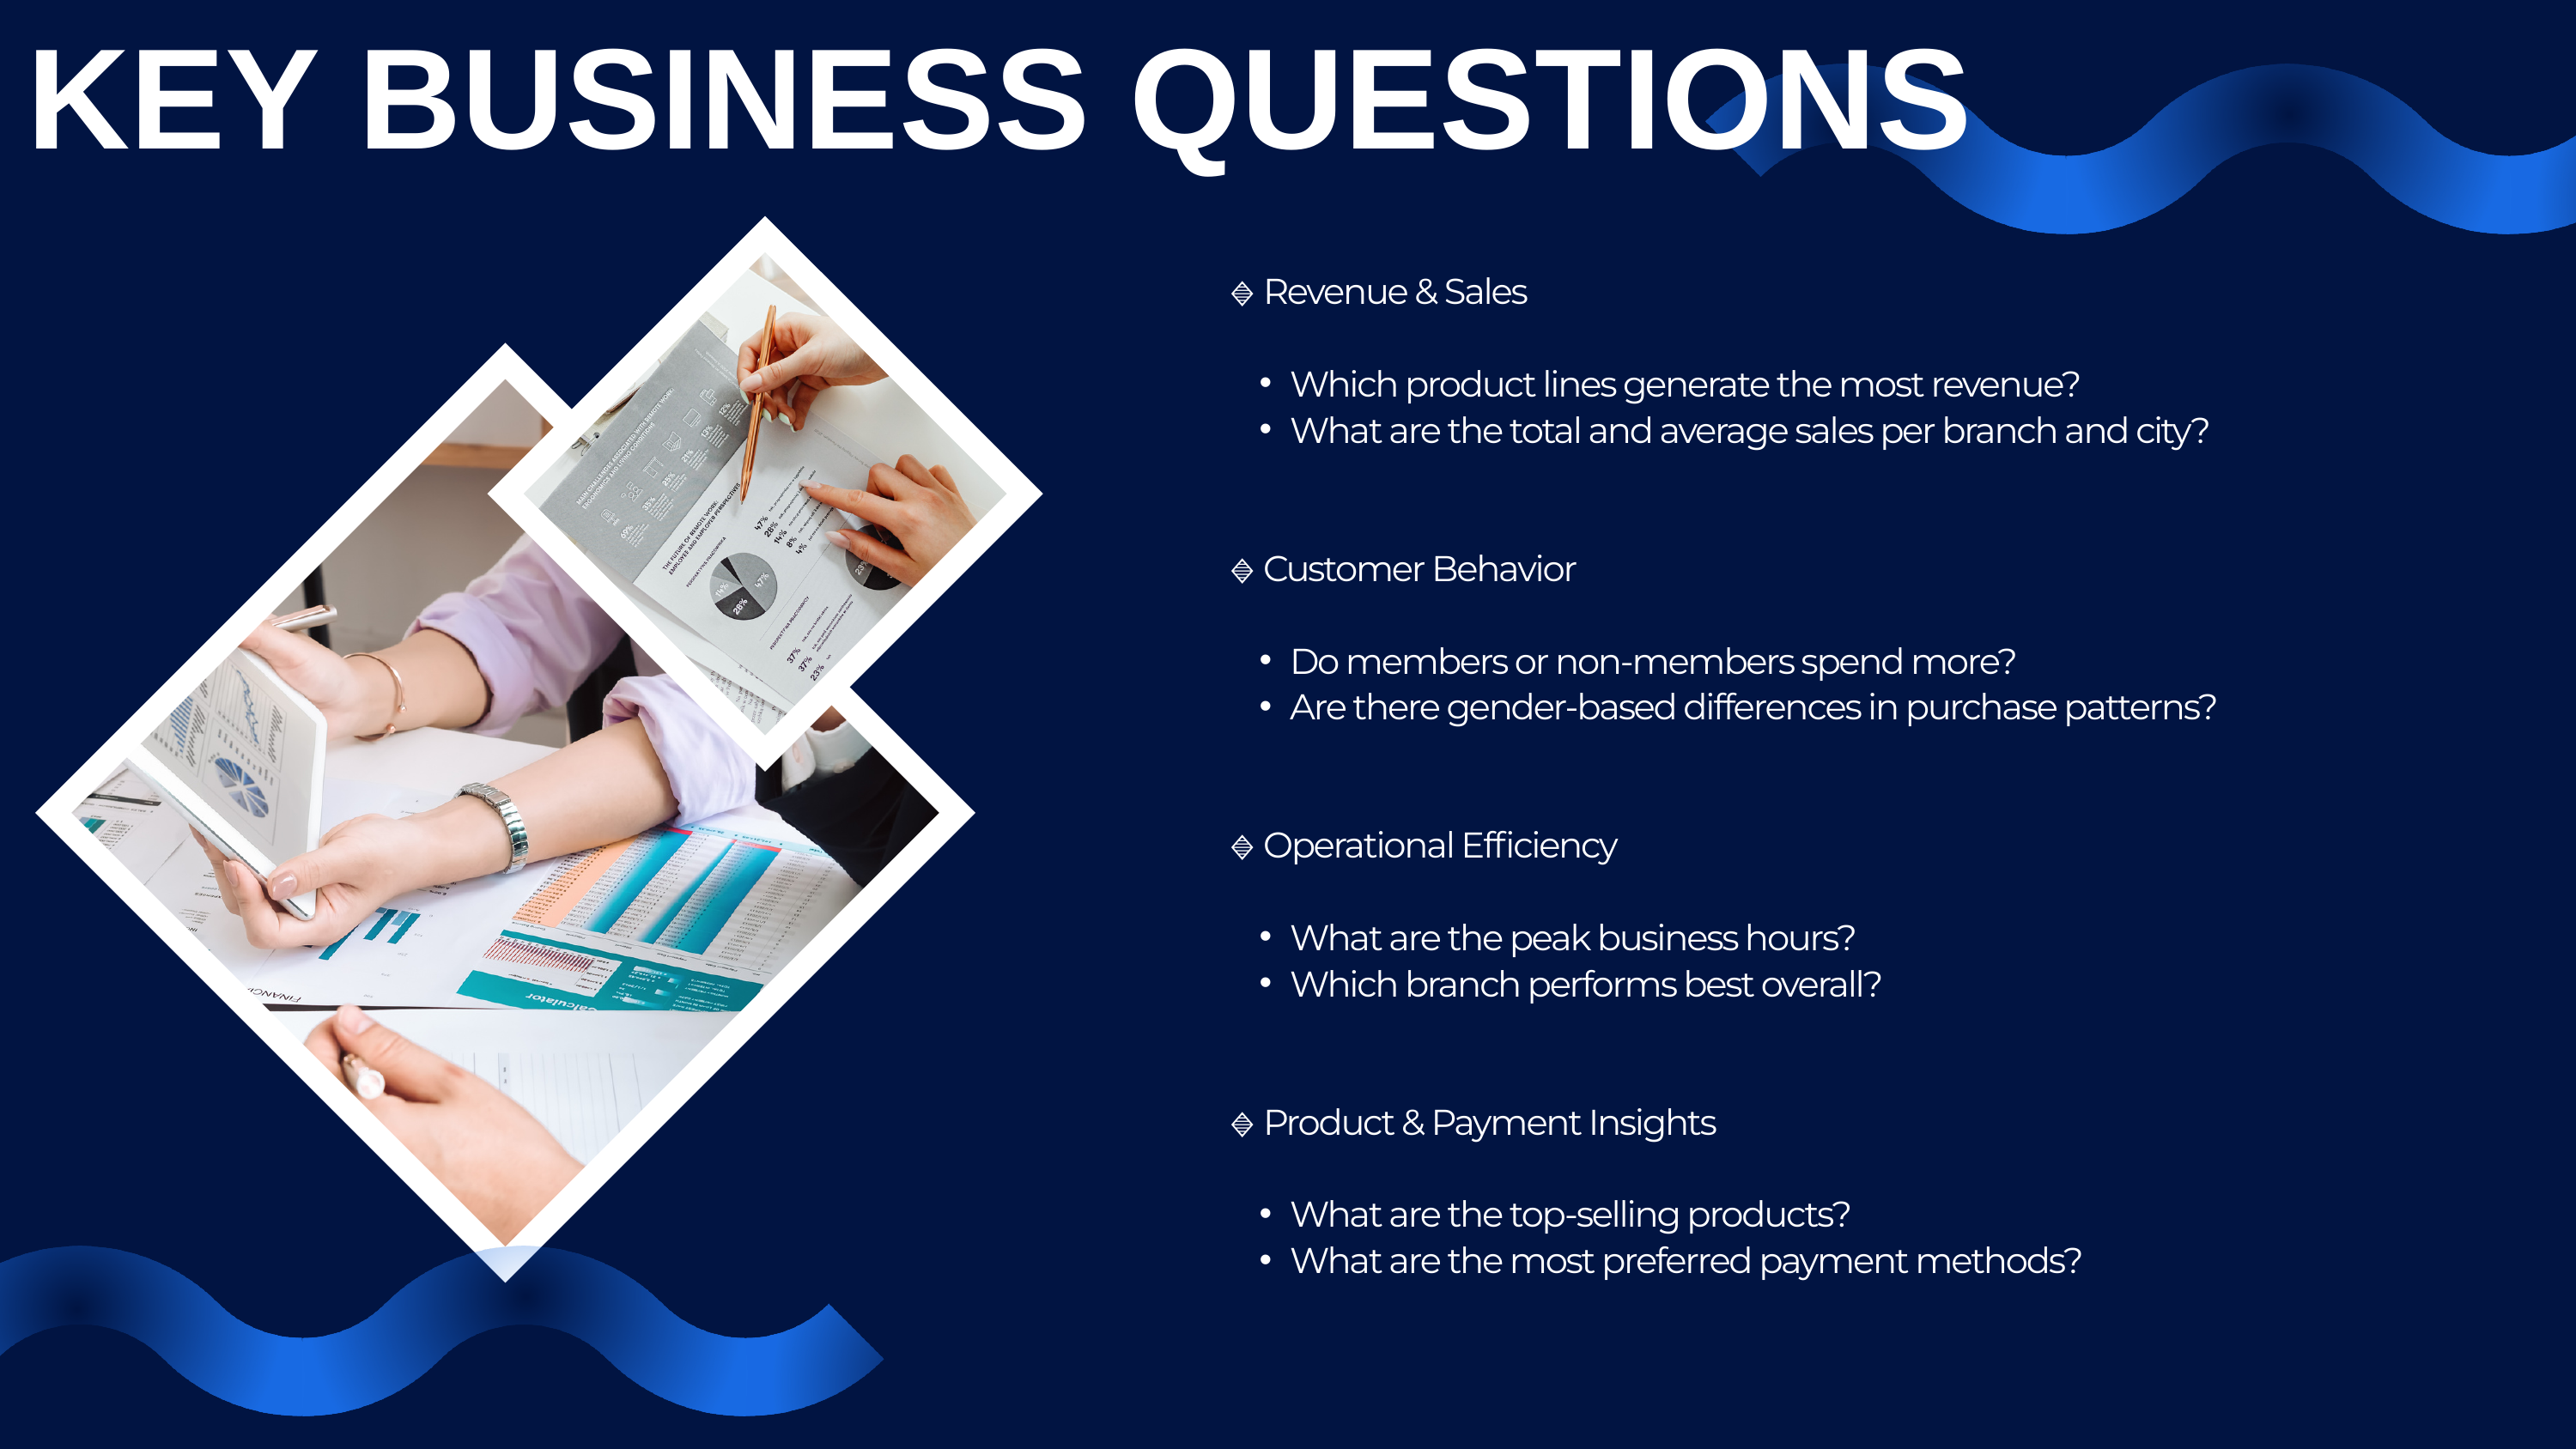

KEY BUSINESS QUESTIONS

🔹 Revenue & Sales

Which product lines generate the most revenue?
What are the total and average sales per branch and city?

🔹 Customer Behavior

Do members or non-members spend more?
Are there gender-based differences in purchase patterns?

🔹 Operational Efficiency

What are the peak business hours?
Which branch performs best overall?

🔹 Product & Payment Insights

What are the top-selling products?
What are the most preferred payment methods?